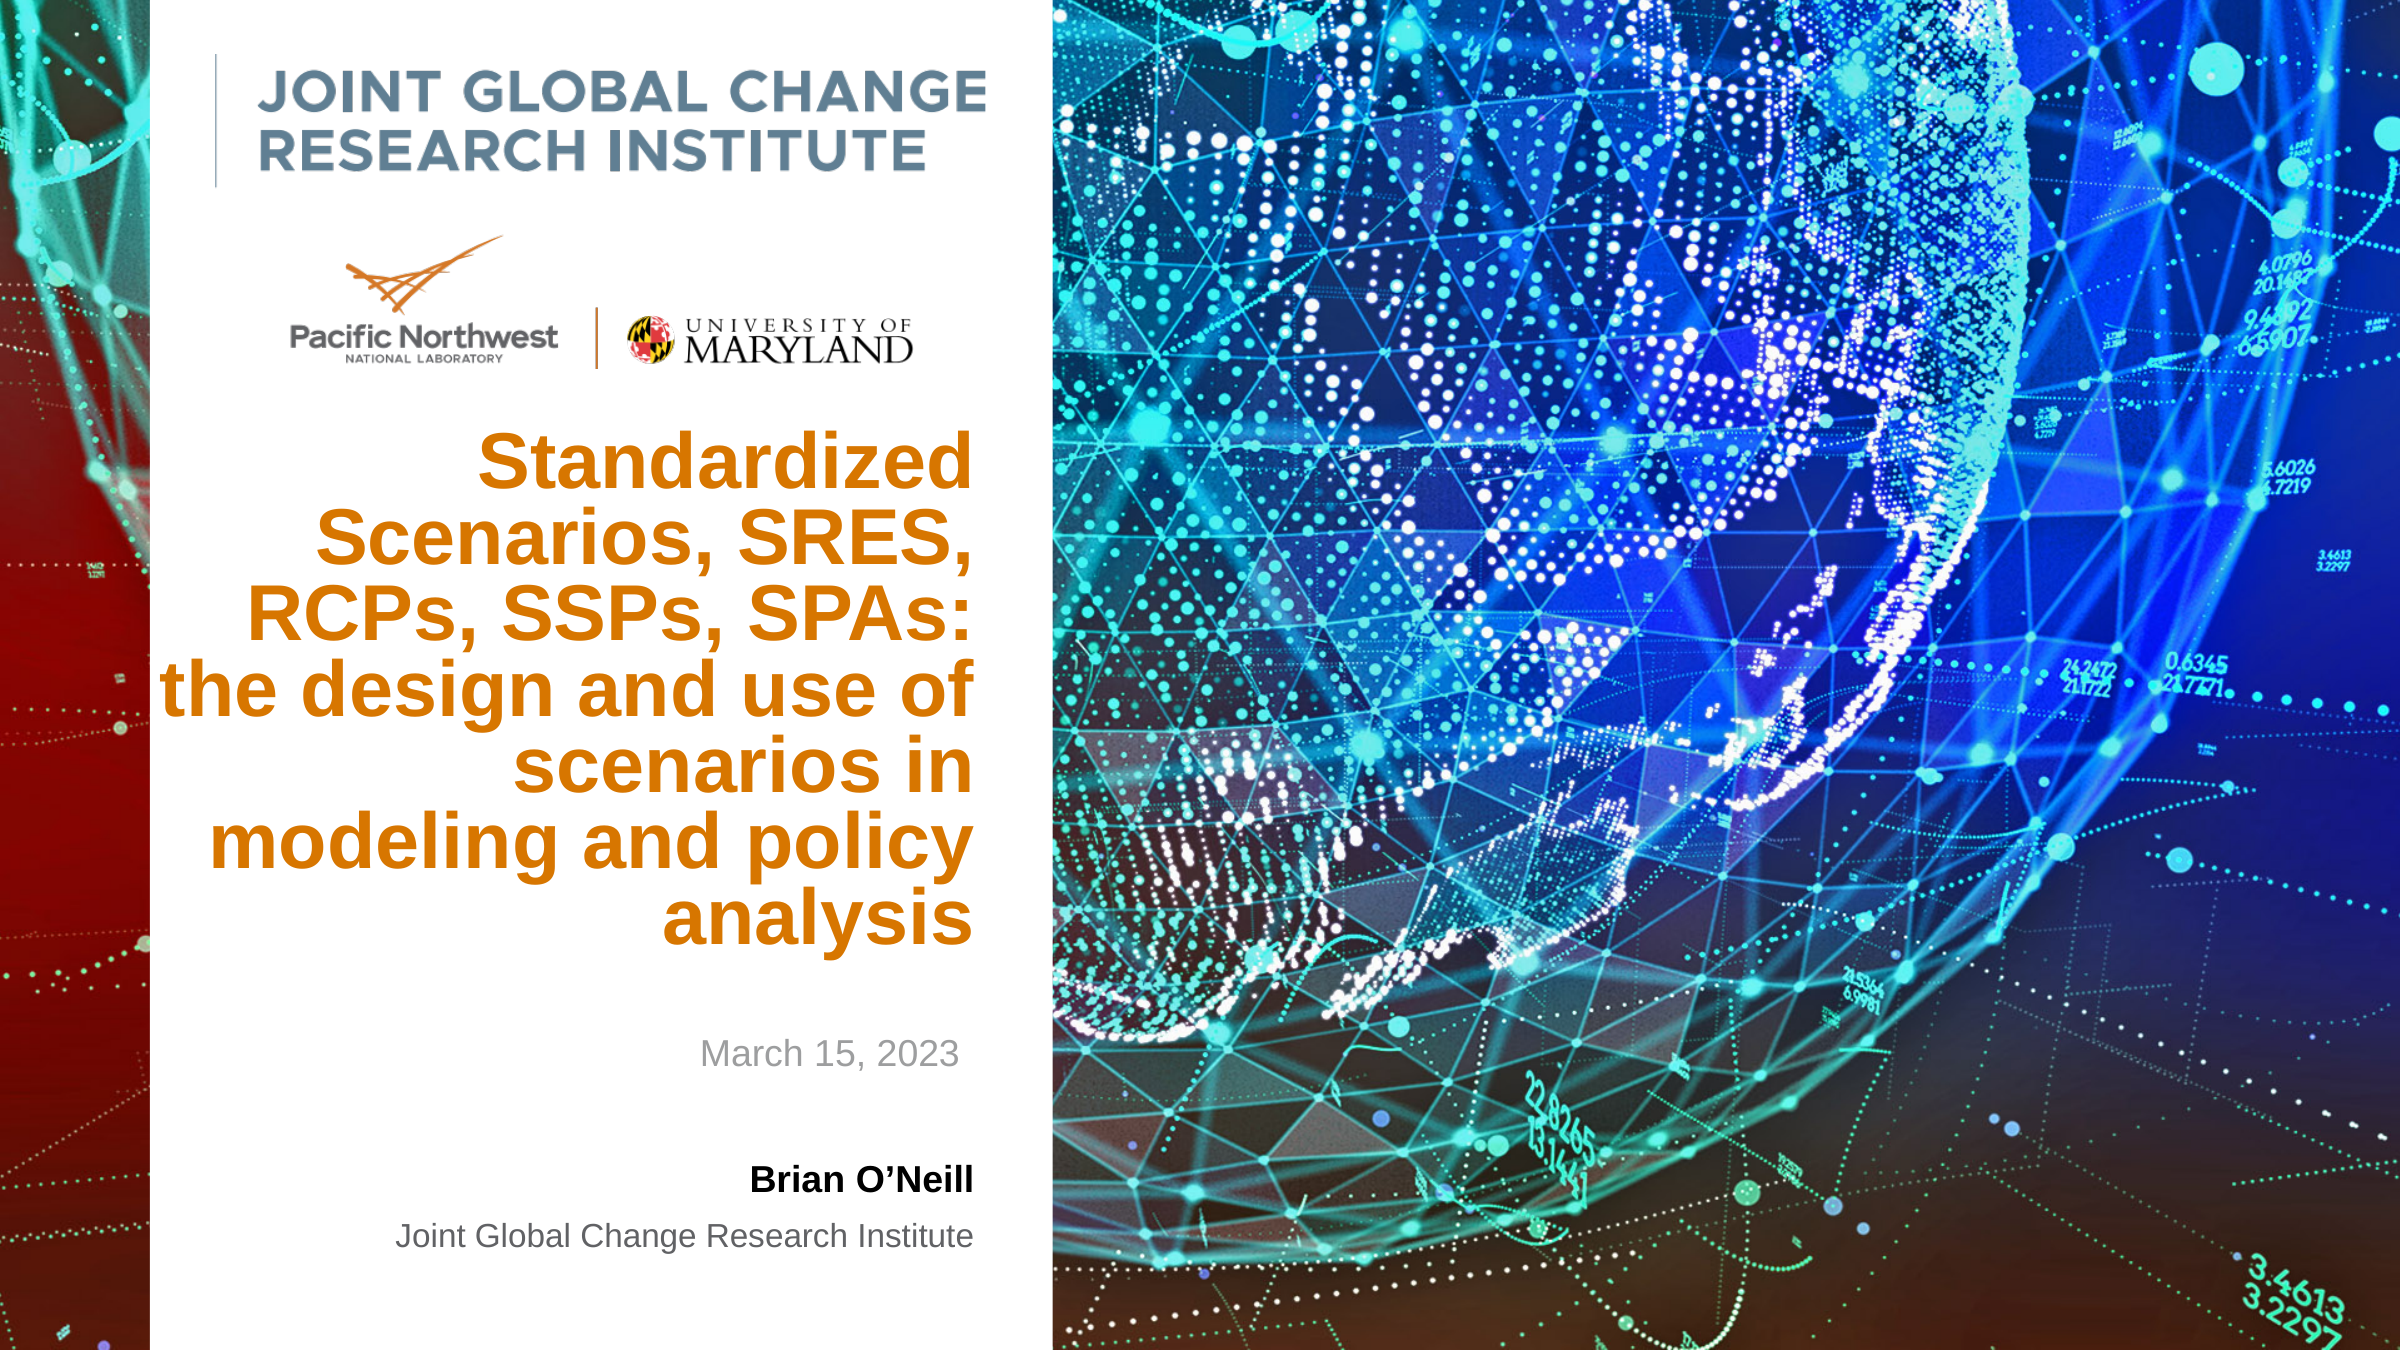

# Standardized Scenarios, SRES, RCPs, SSPs, SPAs: the design and use of scenarios in modeling and policy analysis
March 15, 2023
Brian O’Neill
Joint Global Change Research Institute